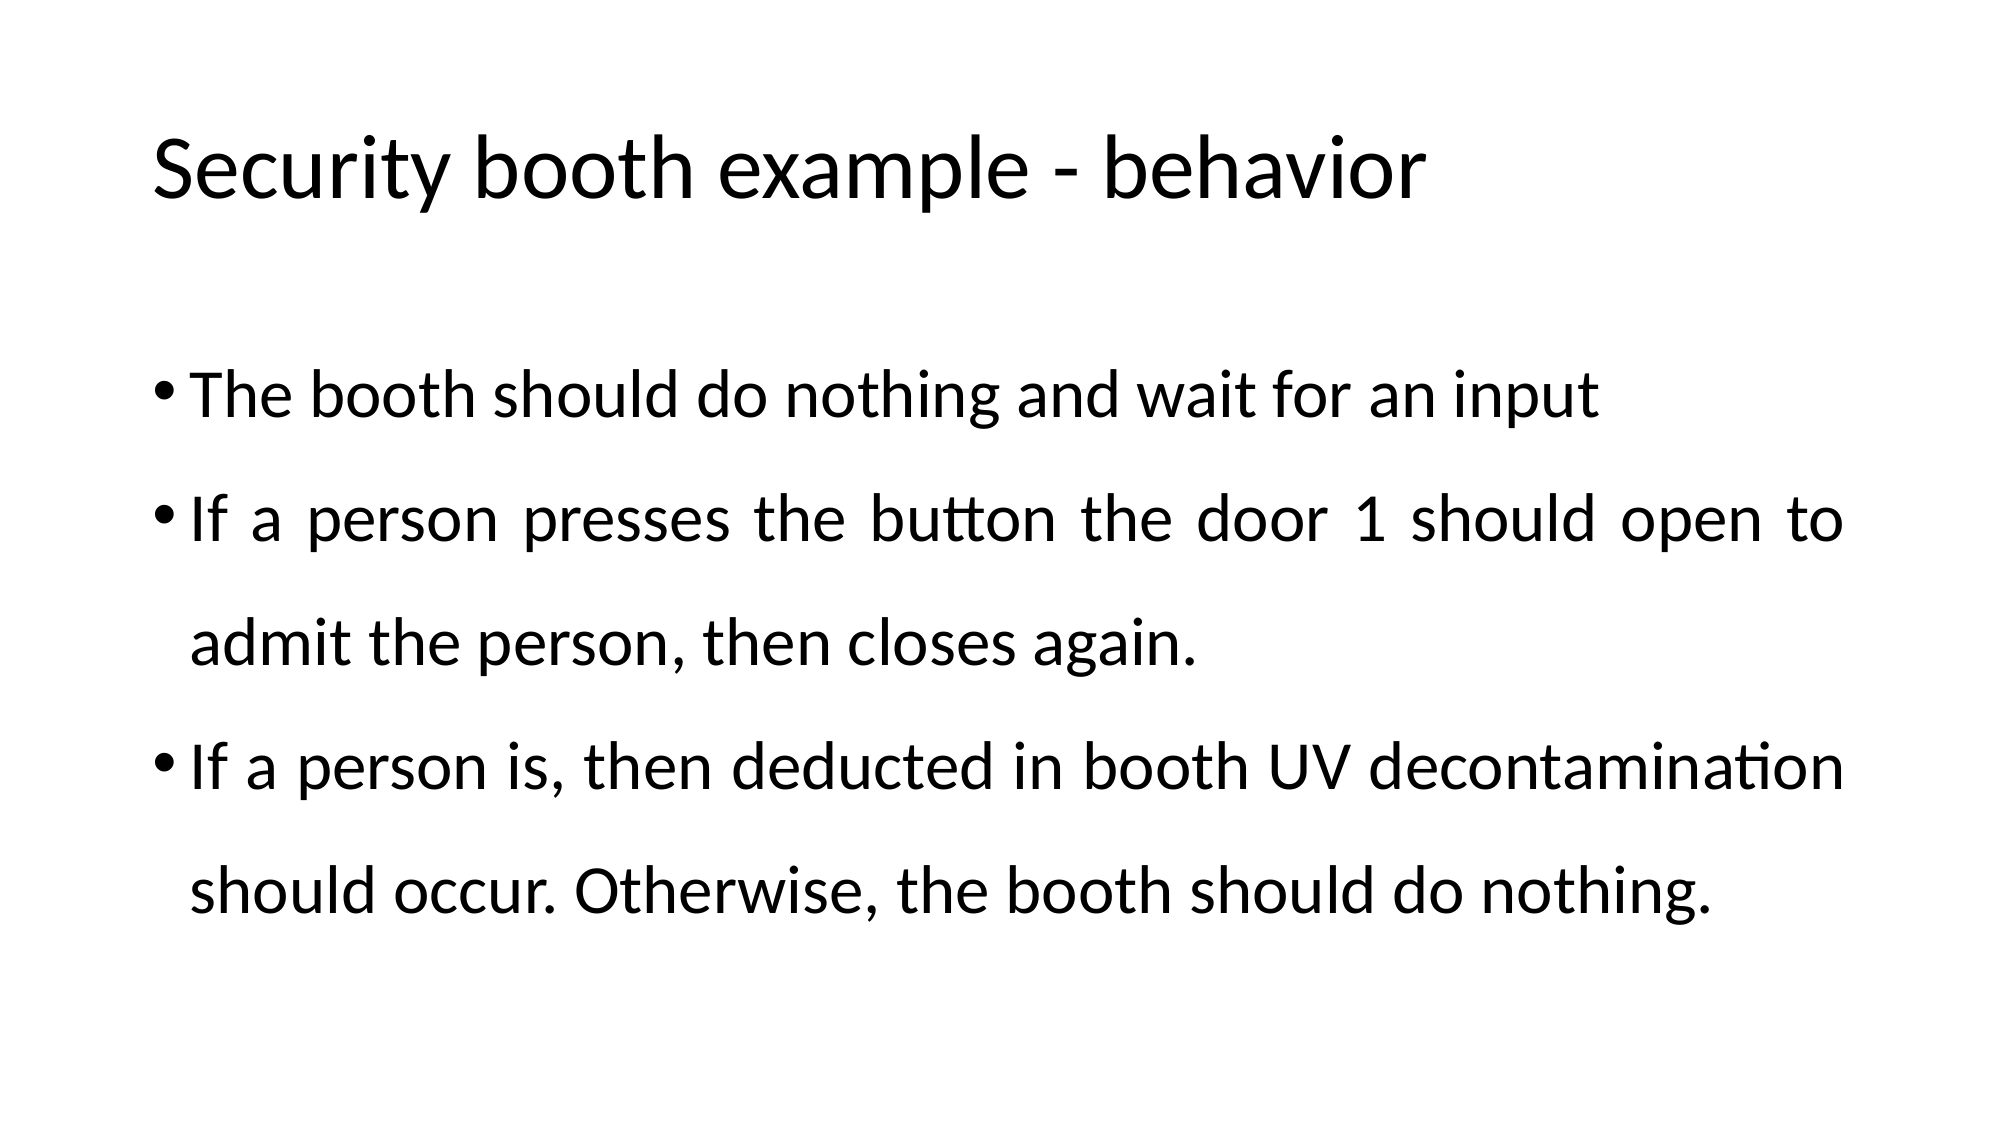

# Security booth example - behavior
The booth should do nothing and wait for an input
If a person presses the button the door 1 should open to admit the person, then closes again.
If a person is, then deducted in booth UV decontamination should occur. Otherwise, the booth should do nothing.